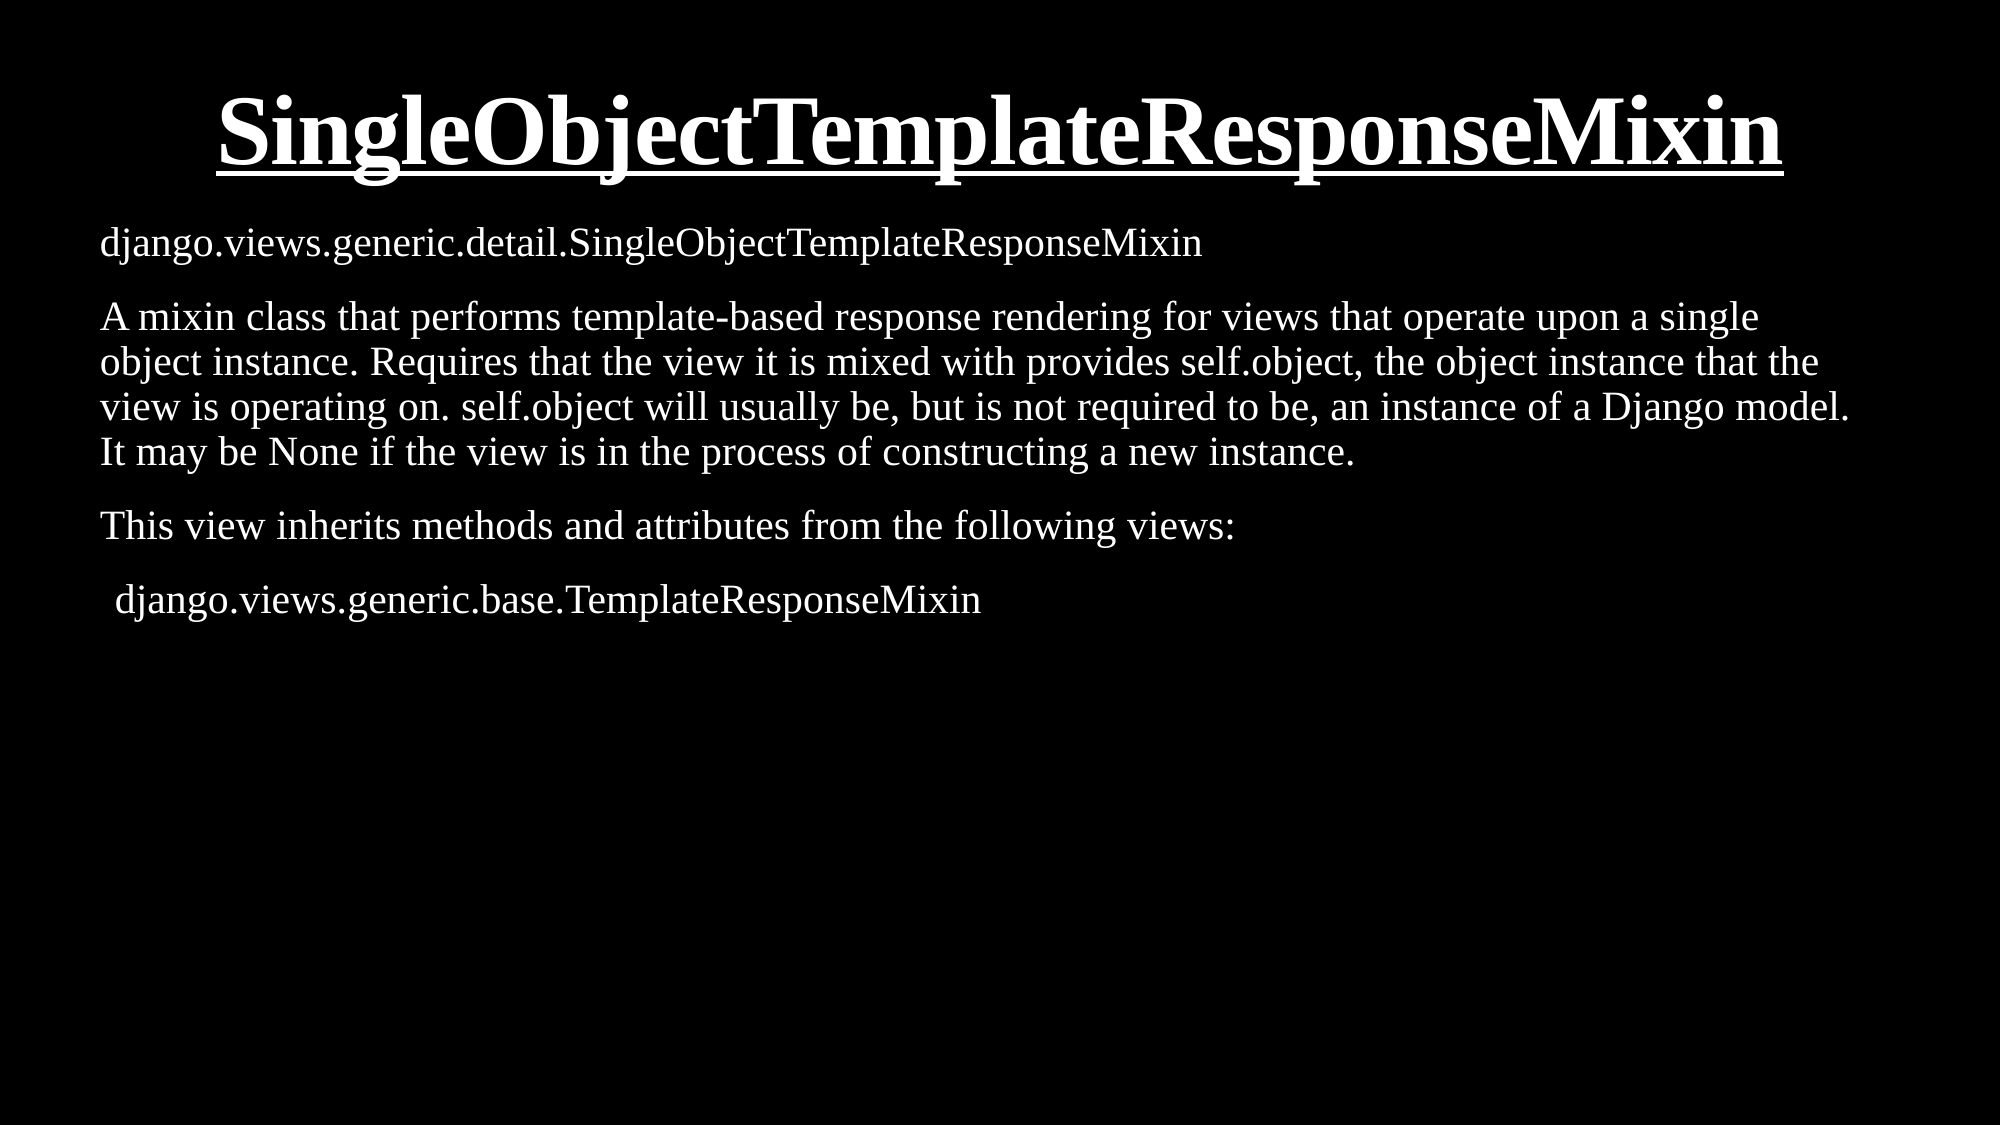

# SingleObjectTemplateResponseMixin
django.views.generic.detail.SingleObjectTemplateResponseMixin
A mixin class that performs template-based response rendering for views that operate upon a single object instance. Requires that the view it is mixed with provides self.object, the object instance that the view is operating on. self.object will usually be, but is not required to be, an instance of a Django model. It may be None if the view is in the process of constructing a new instance.
This view inherits methods and attributes from the following views:
django.views.generic.base.TemplateResponseMixin